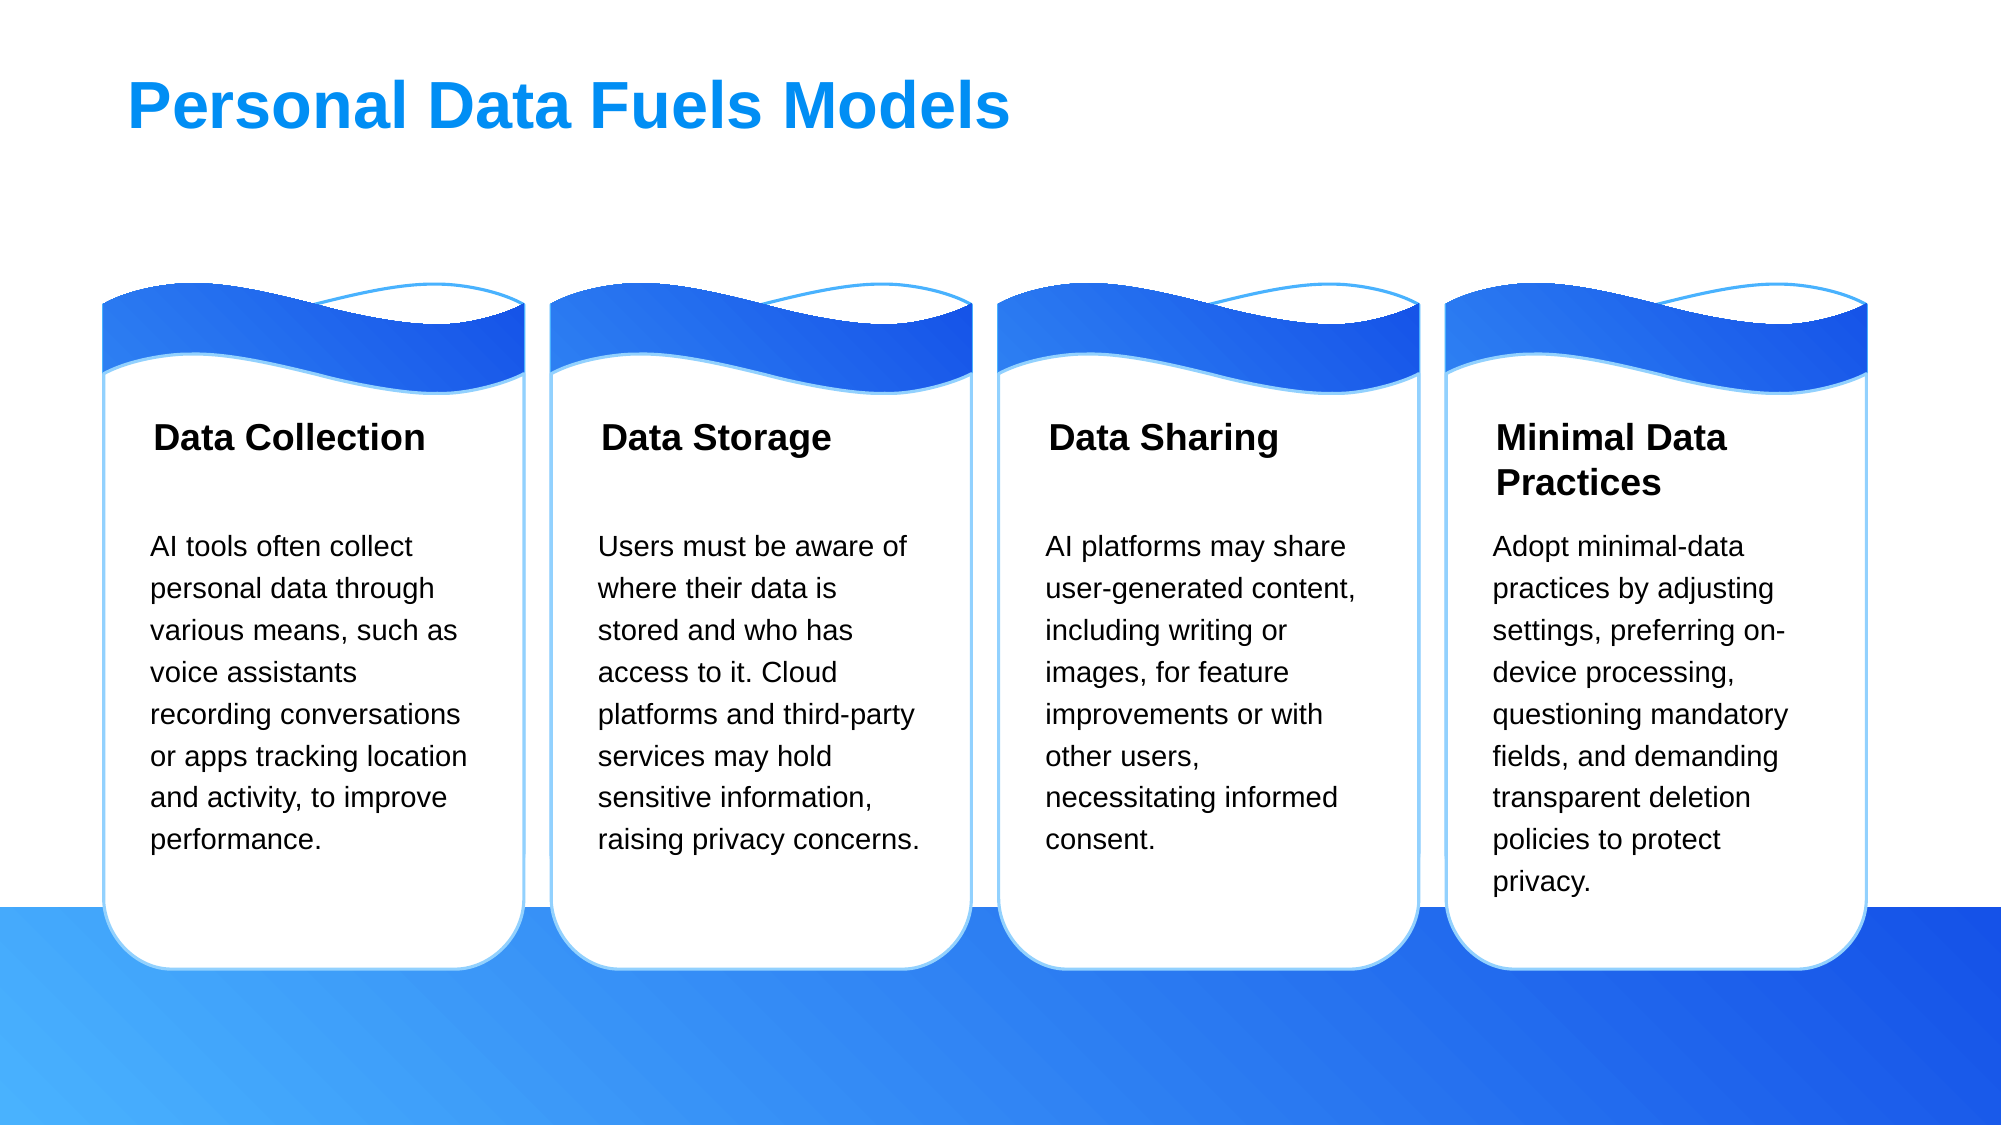

Personal Data Fuels Models

Data Collection
Data Storage
Data Sharing
Minimal Data Practices
AI tools often collect personal data through various means, such as voice assistants recording conversations or apps tracking location and activity, to improve performance.
Users must be aware of where their data is stored and who has access to it. Cloud platforms and third-party services may hold sensitive information, raising privacy concerns.
AI platforms may share user-generated content, including writing or images, for feature improvements or with other users, necessitating informed consent.
Adopt minimal-data practices by adjusting settings, preferring on-device processing, questioning mandatory fields, and demanding transparent deletion policies to protect privacy.